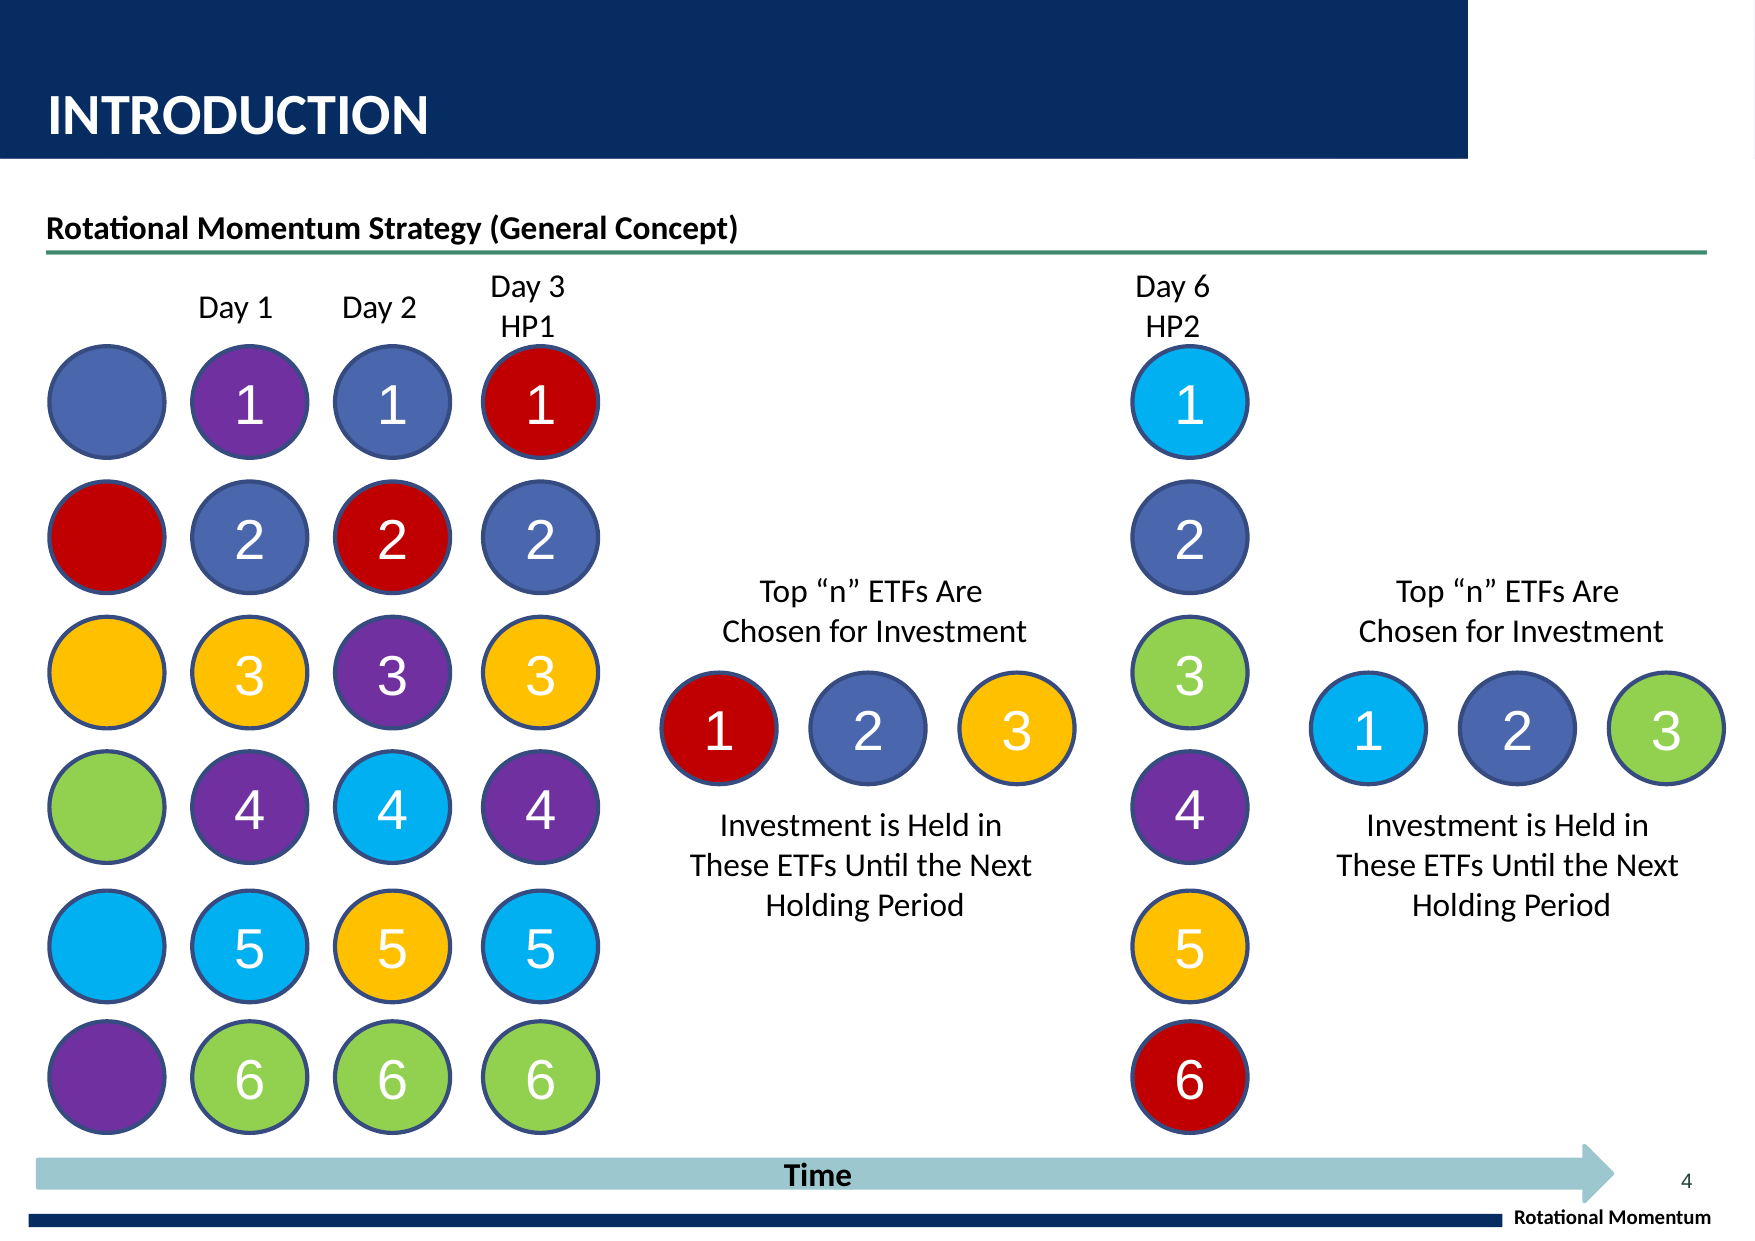

# INTRODUCTION
Rotational Momentum Strategy (General Concept)
Day 6
HP2
Day 3
HP1
Day 1
Day 2

1
1
1
1

2
2
2
2
Top “n” ETFs Are
Chosen for Investment
Top “n” ETFs Are
Chosen for Investment

3
3
3
3
1
2
3
1
2
3

4
4
4
4
Investment is Held in
These ETFs Until the Next
Holding Period
Investment is Held in
These ETFs Until the Next
Holding Period

5
5
5
5

6
6
6
6
Time
4